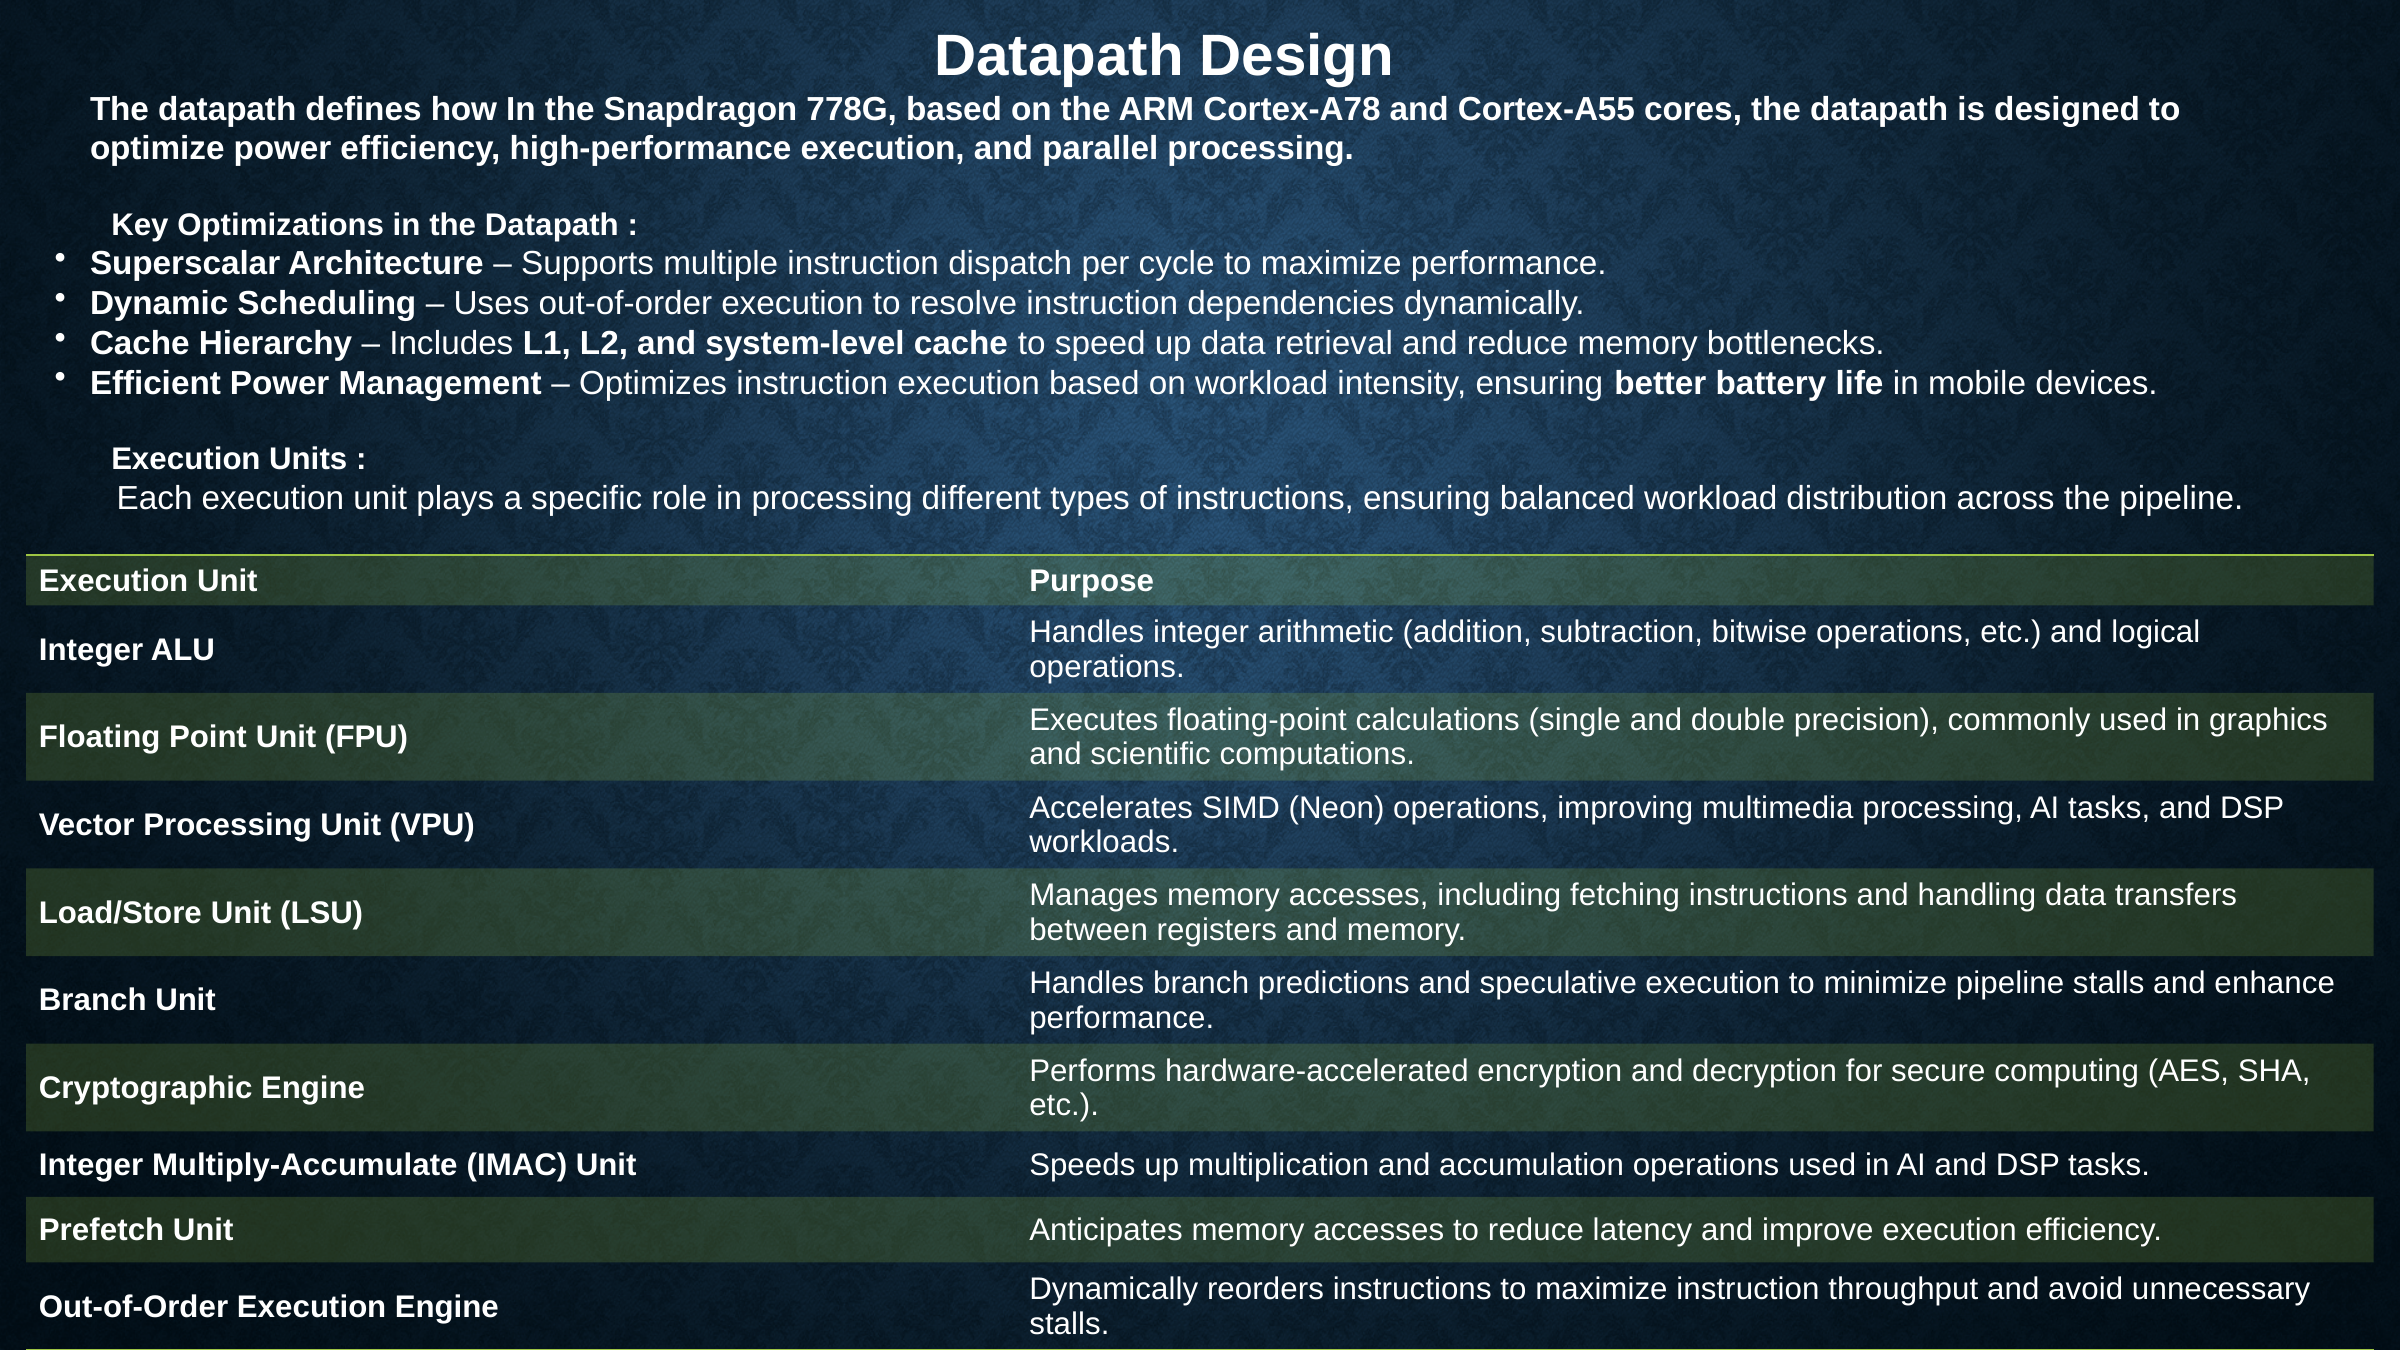

Datapath Design
The datapath defines how In the Snapdragon 778G, based on the ARM Cortex-A78 and Cortex-A55 cores, the datapath is designed to optimize power efficiency, high-performance execution, and parallel processing.

           Key Optimizations in the Datapath :
Superscalar Architecture – Supports multiple instruction dispatch per cycle to maximize performance.
Dynamic Scheduling – Uses out-of-order execution to resolve instruction dependencies dynamically.
Cache Hierarchy – Includes L1, L2, and system-level cache to speed up data retrieval and reduce memory bottlenecks.
Efficient Power Management – Optimizes instruction execution based on workload intensity, ensuring better battery life in mobile devices.

           Execution Units :
           Each execution unit plays a specific role in processing different types of instructions, ensuring balanced workload distribution across the pipeline.
| Execution Unit | Purpose |
| --- | --- |
| Integer ALU | Handles integer arithmetic (addition, subtraction, bitwise operations, etc.) and logical operations. |
| Floating Point Unit (FPU) | Executes floating-point calculations (single and double precision), commonly used in graphics and scientific computations. |
| Vector Processing Unit (VPU) | Accelerates SIMD (Neon) operations, improving multimedia processing, AI tasks, and DSP workloads. |
| Load/Store Unit (LSU) | Manages memory accesses, including fetching instructions and handling data transfers between registers and memory. |
| Branch Unit | Handles branch predictions and speculative execution to minimize pipeline stalls and enhance performance. |
| Cryptographic Engine | Performs hardware-accelerated encryption and decryption for secure computing (AES, SHA, etc.). |
| Integer Multiply-Accumulate (IMAC) Unit | Speeds up multiplication and accumulation operations used in AI and DSP tasks. |
| Prefetch Unit | Anticipates memory accesses to reduce latency and improve execution efficiency. |
| Out-of-Order Execution Engine | Dynamically reorders instructions to maximize instruction throughput and avoid unnecessary stalls. |